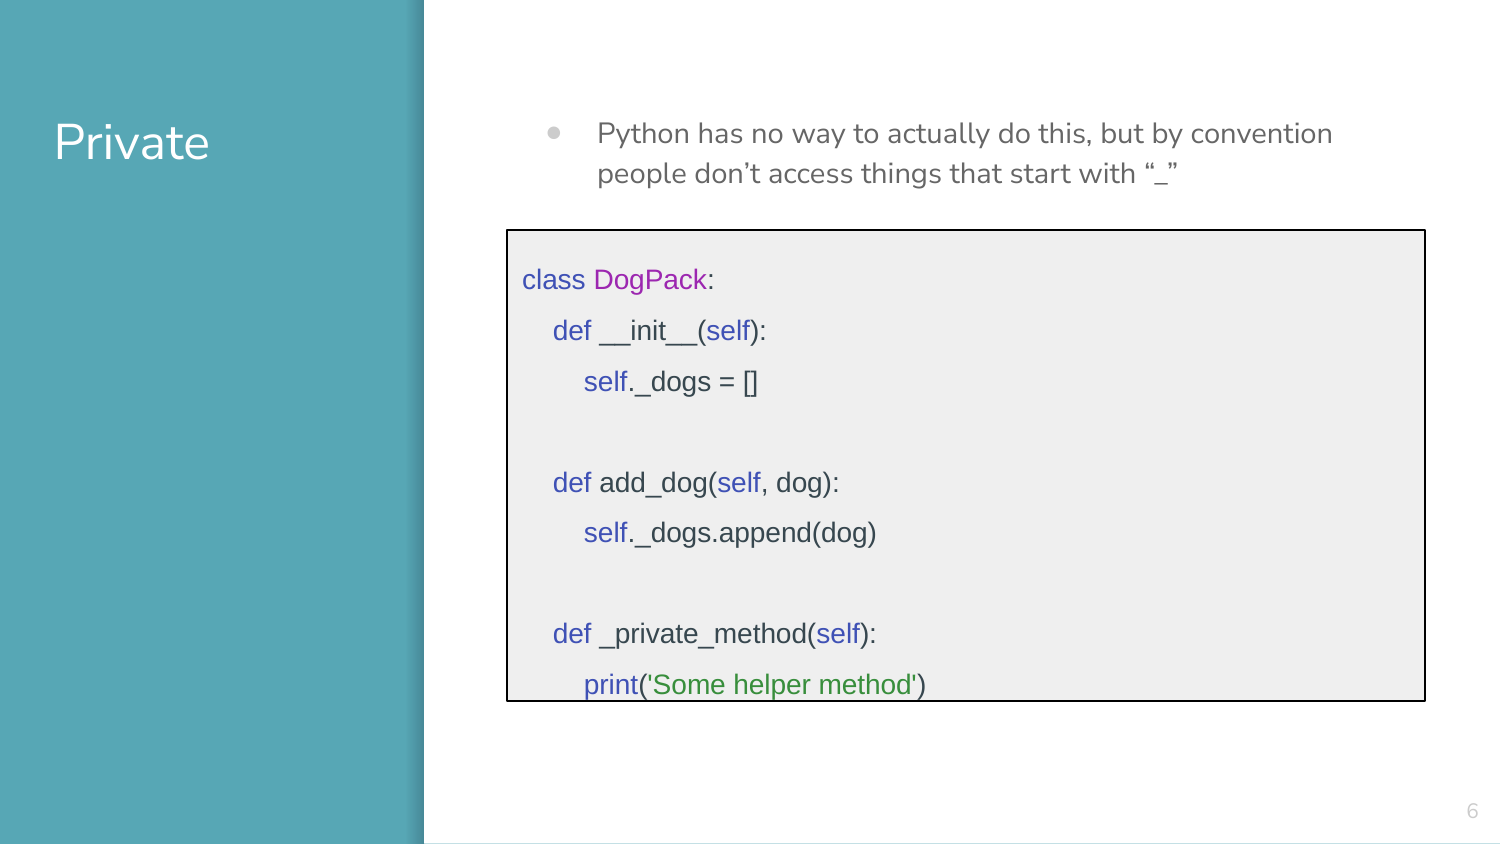

# Private
Python has no way to actually do this, but by convention people don’t access things that start with “_”

class DogPack:
    def __init__(self):
        self._dogs = []

    def add_dog(self, dog):
        self._dogs.append(dog)

    def _private_method(self):
        print('Some helper method')
6